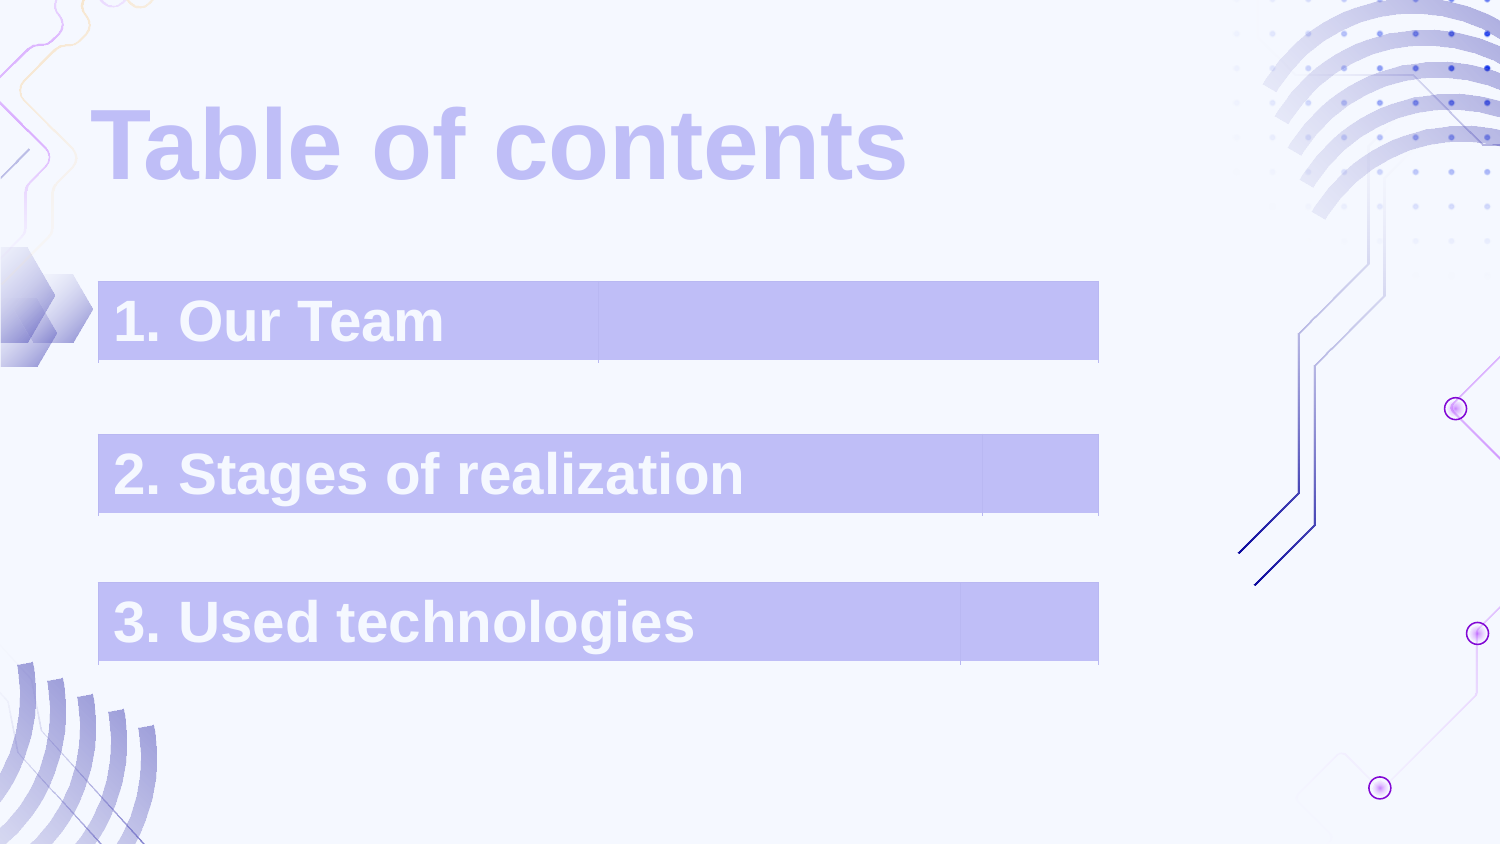

# Table of contents
| 1. Our Team |  |
| --- | --- |
| 2. Stages of realization |  |
| --- | --- |

| 3. Used technologies |  |
| --- | --- |